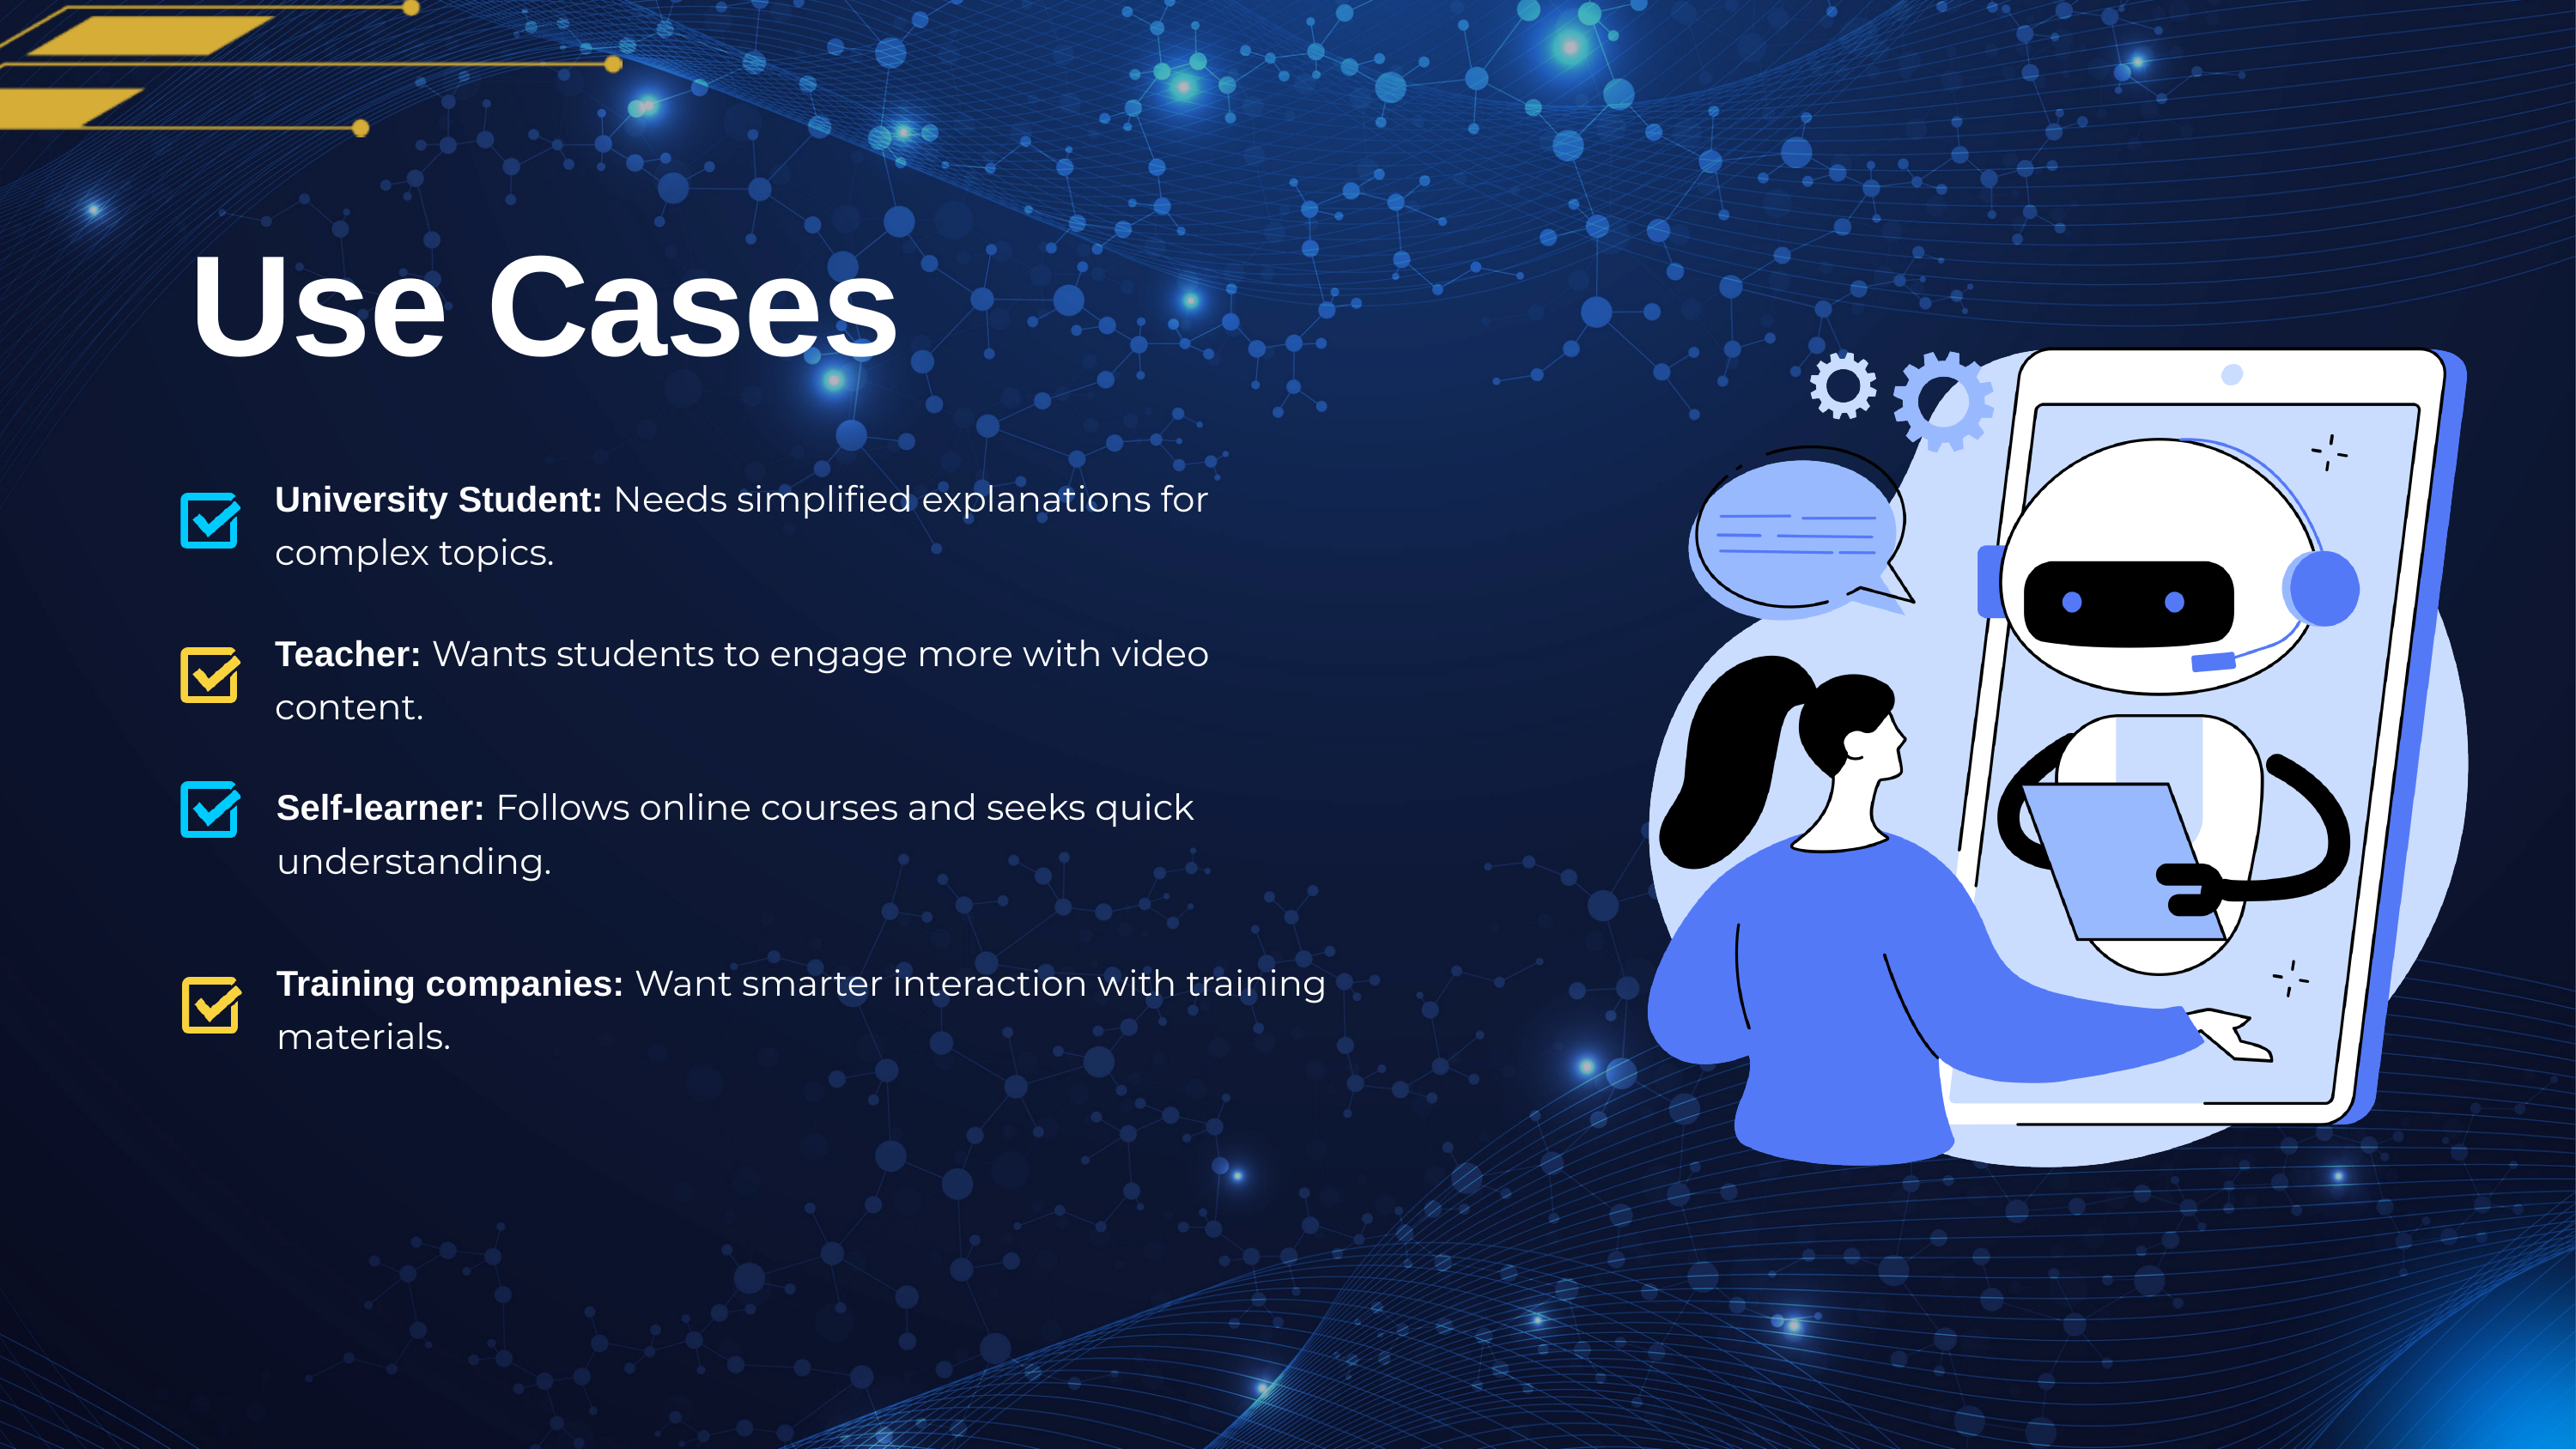

Use Cases

University Student: Needs simplified explanations for complex topics.

Teacher: Wants students to engage more with video content.

Self-learner: Follows online courses and seeks quick understanding.

Training companies: Want smarter interaction with training materials.